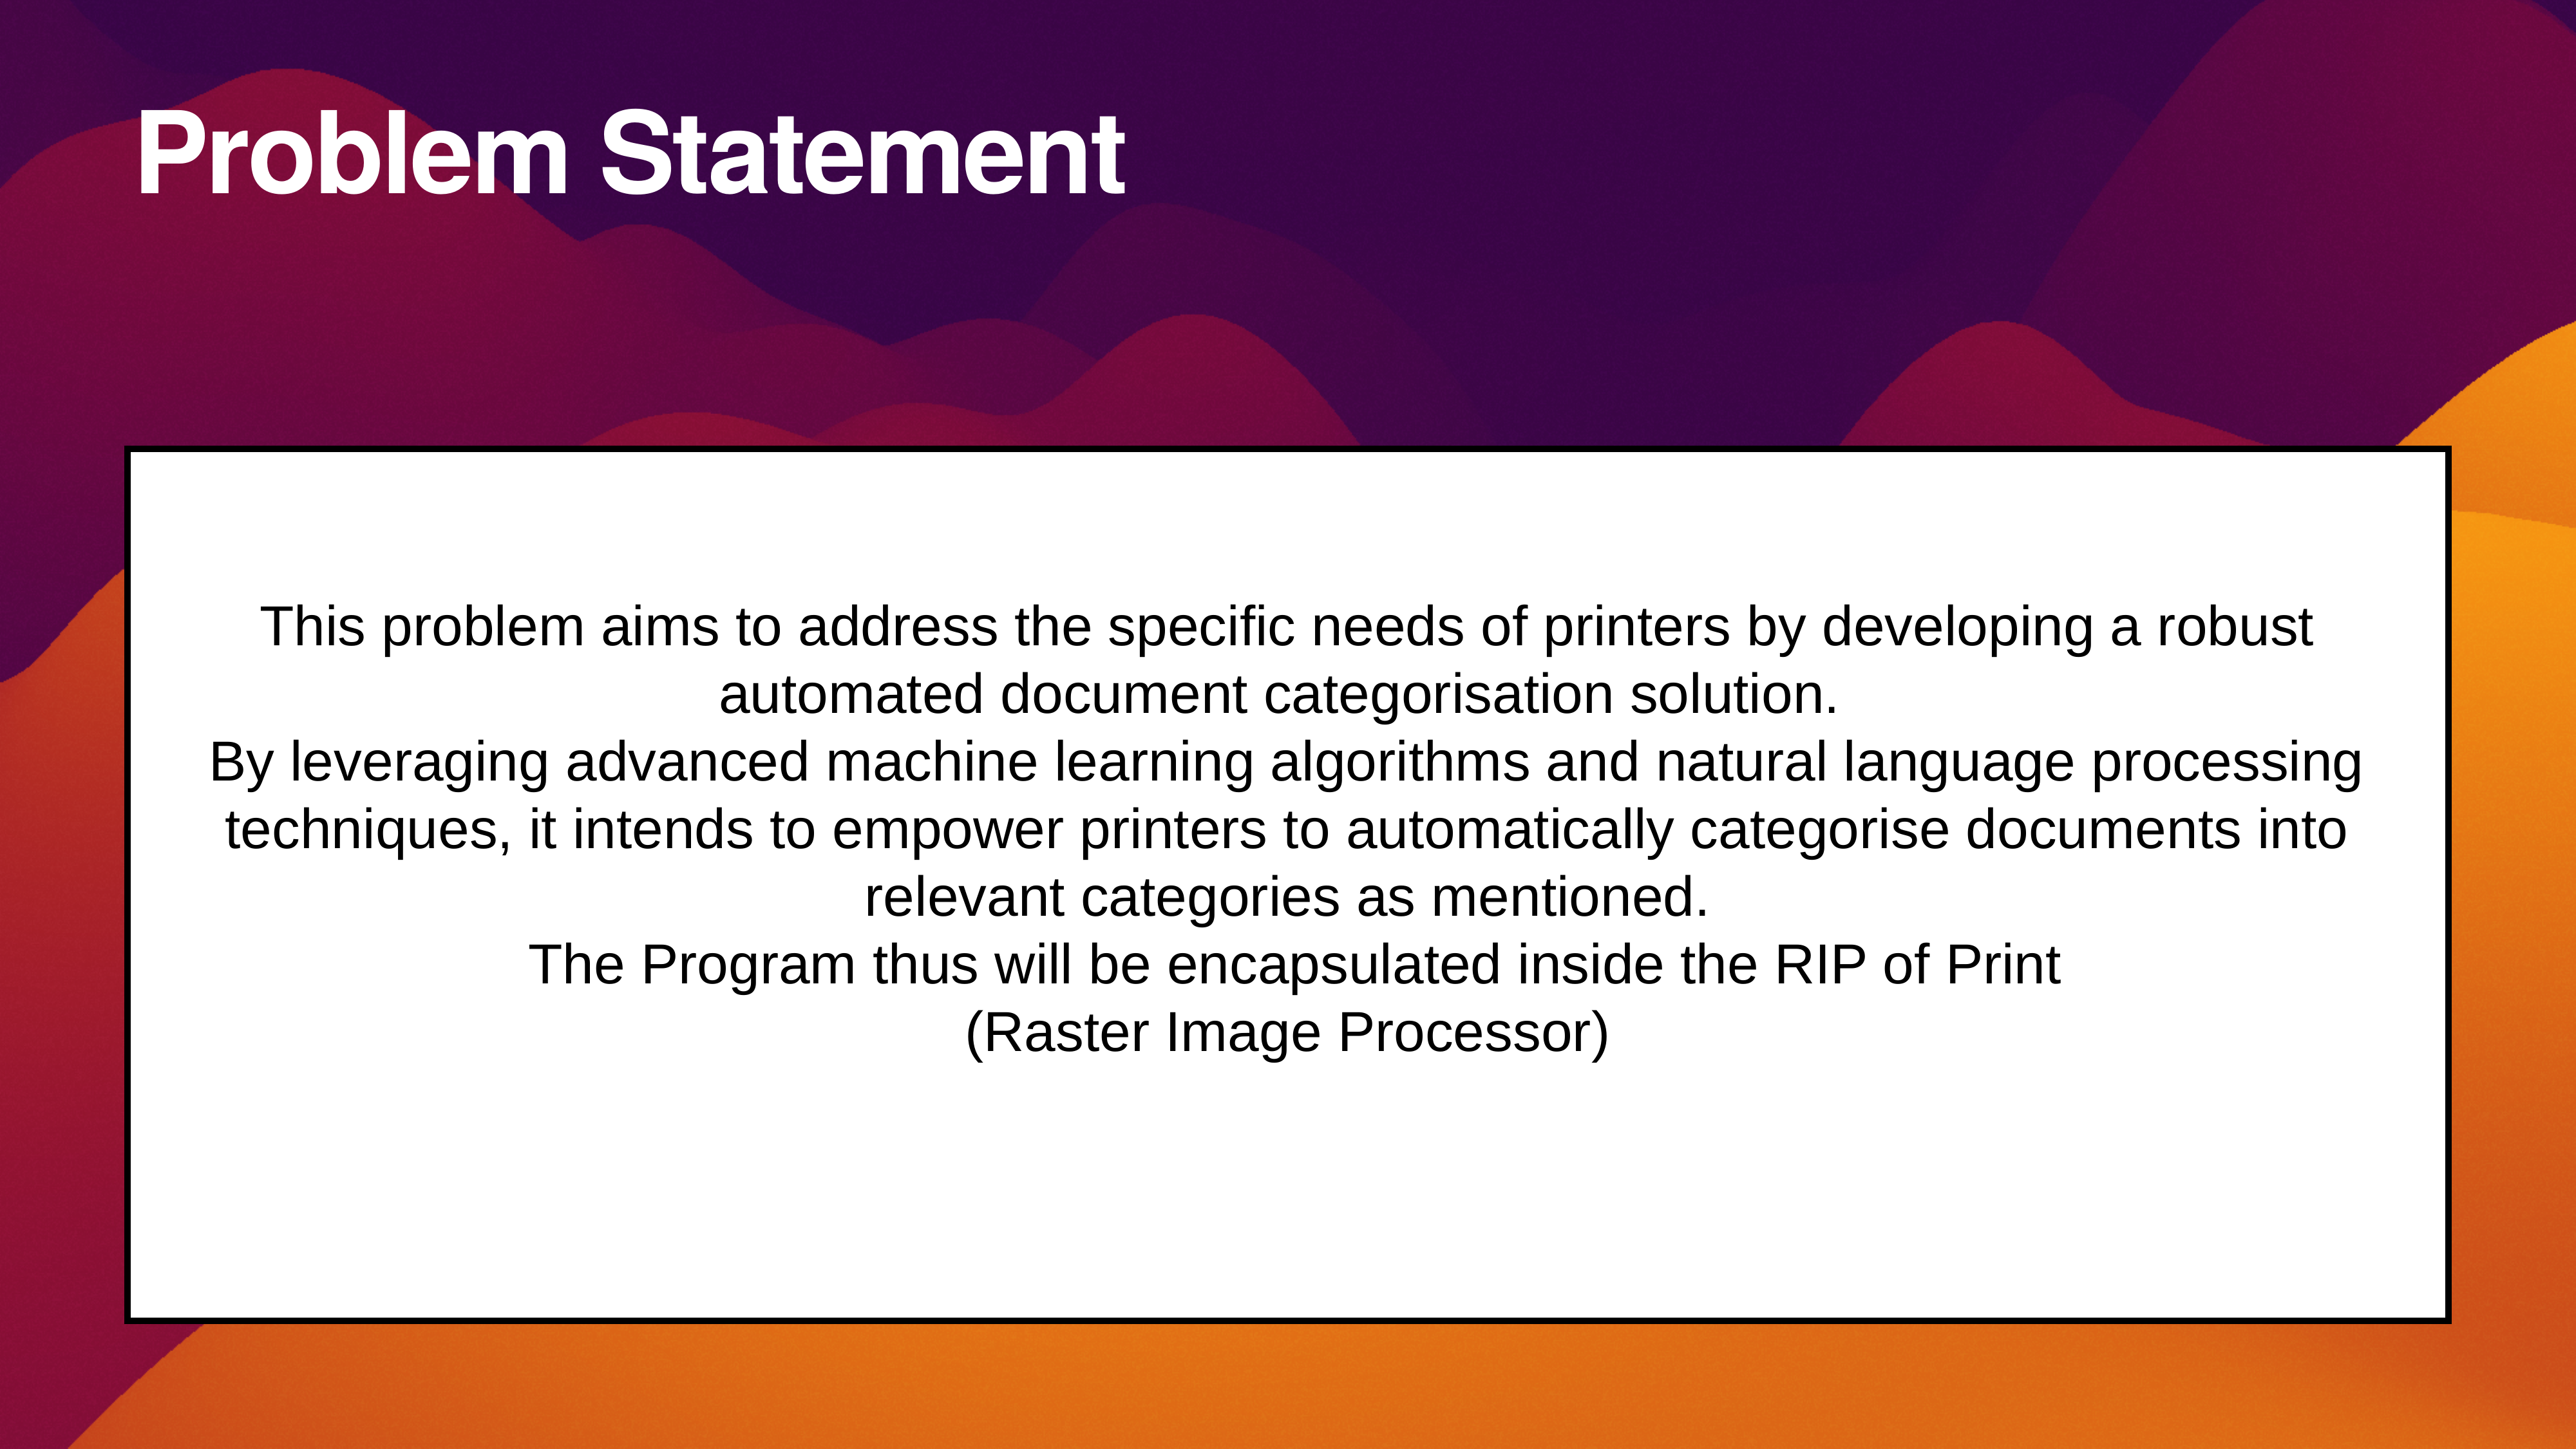

# Problem Statement

This problem aims to address the specific needs of printers by developing a robust automated document categorisation solution.
By leveraging advanced machine learning algorithms and natural language processing techniques, it intends to empower printers to automatically categorise documents into relevant categories as mentioned.
 The Program thus will be encapsulated inside the RIP of Print
(Raster Image Processor)